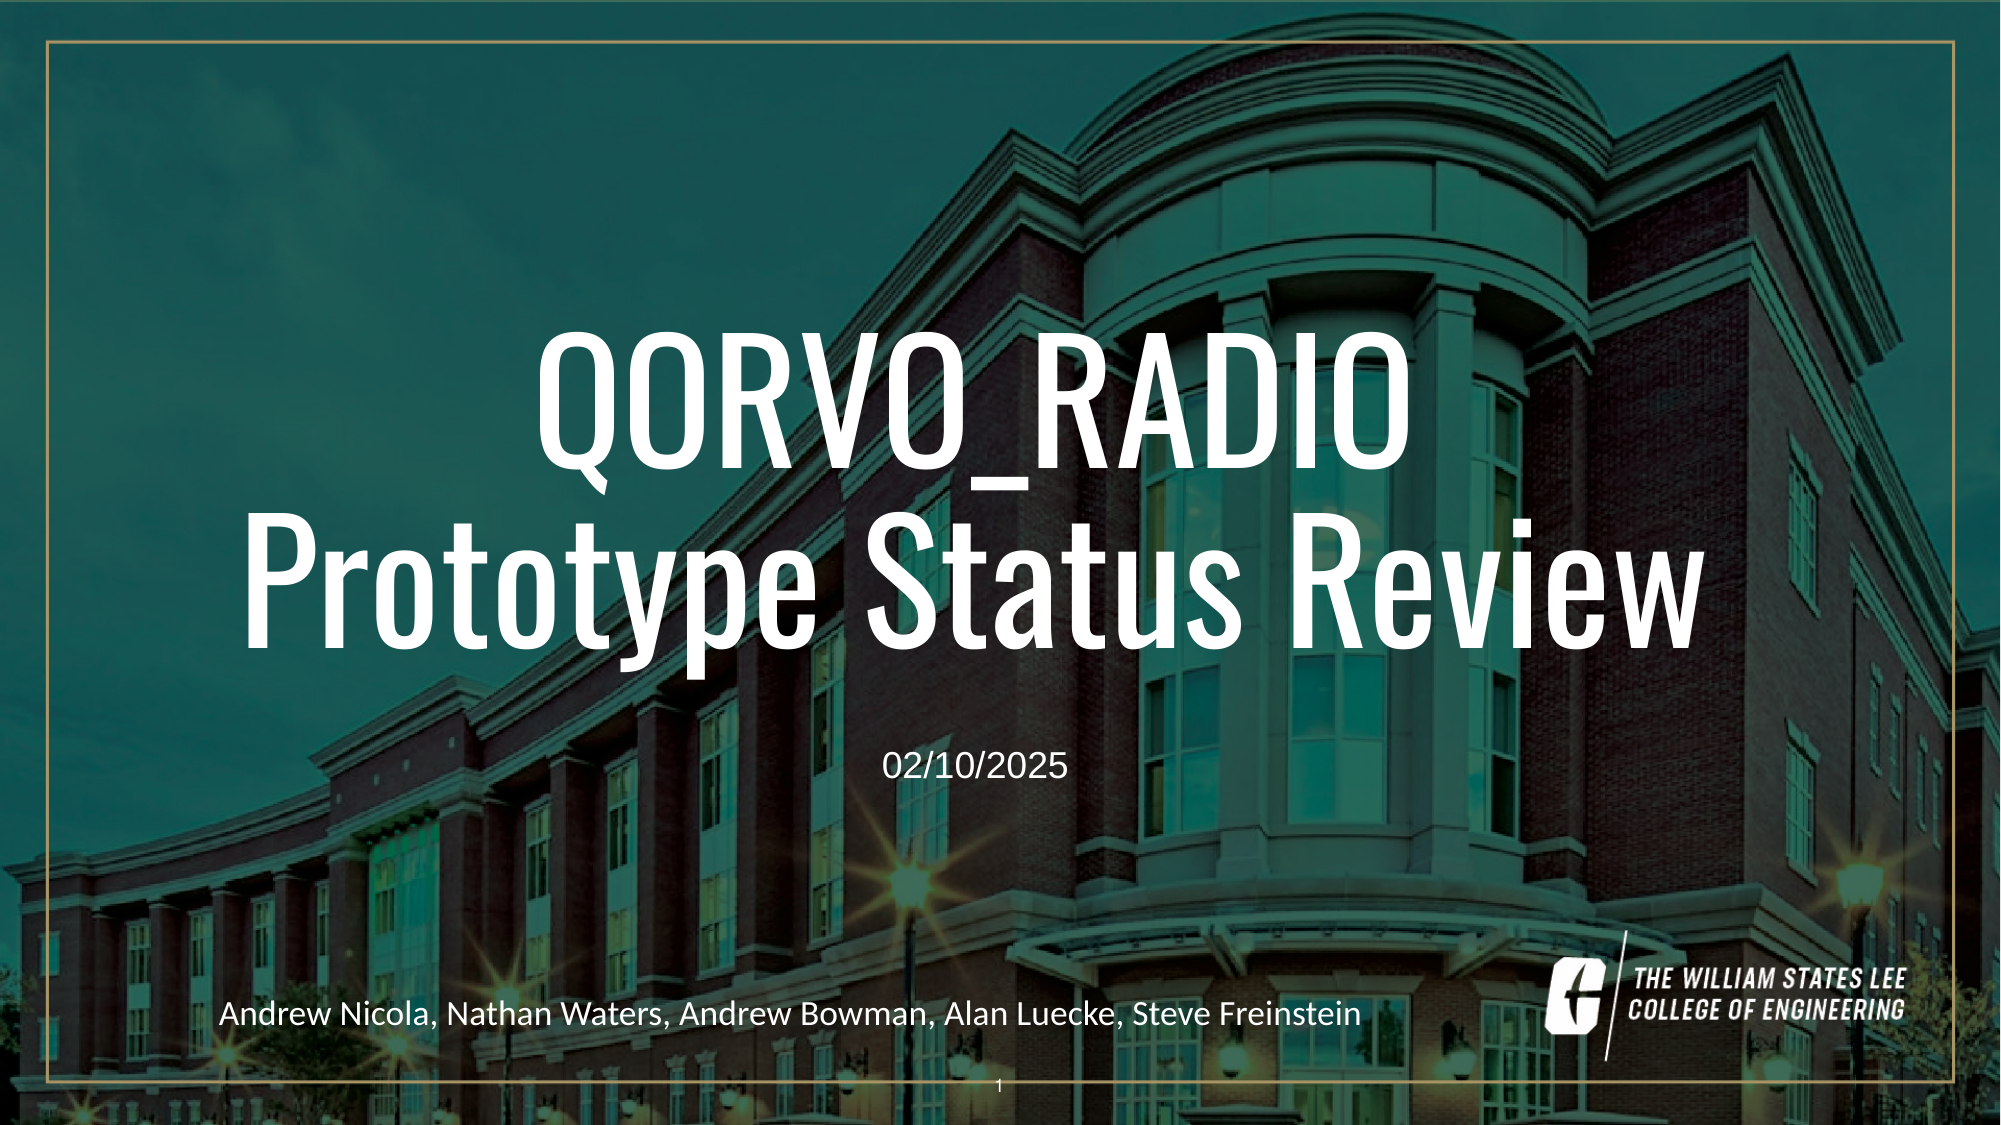

QORVO_RADIO
Prototype Status Review
02/10/2025
Andrew Nicola, Nathan Waters, Andrew Bowman, Alan Luecke, Steve Freinstein
1